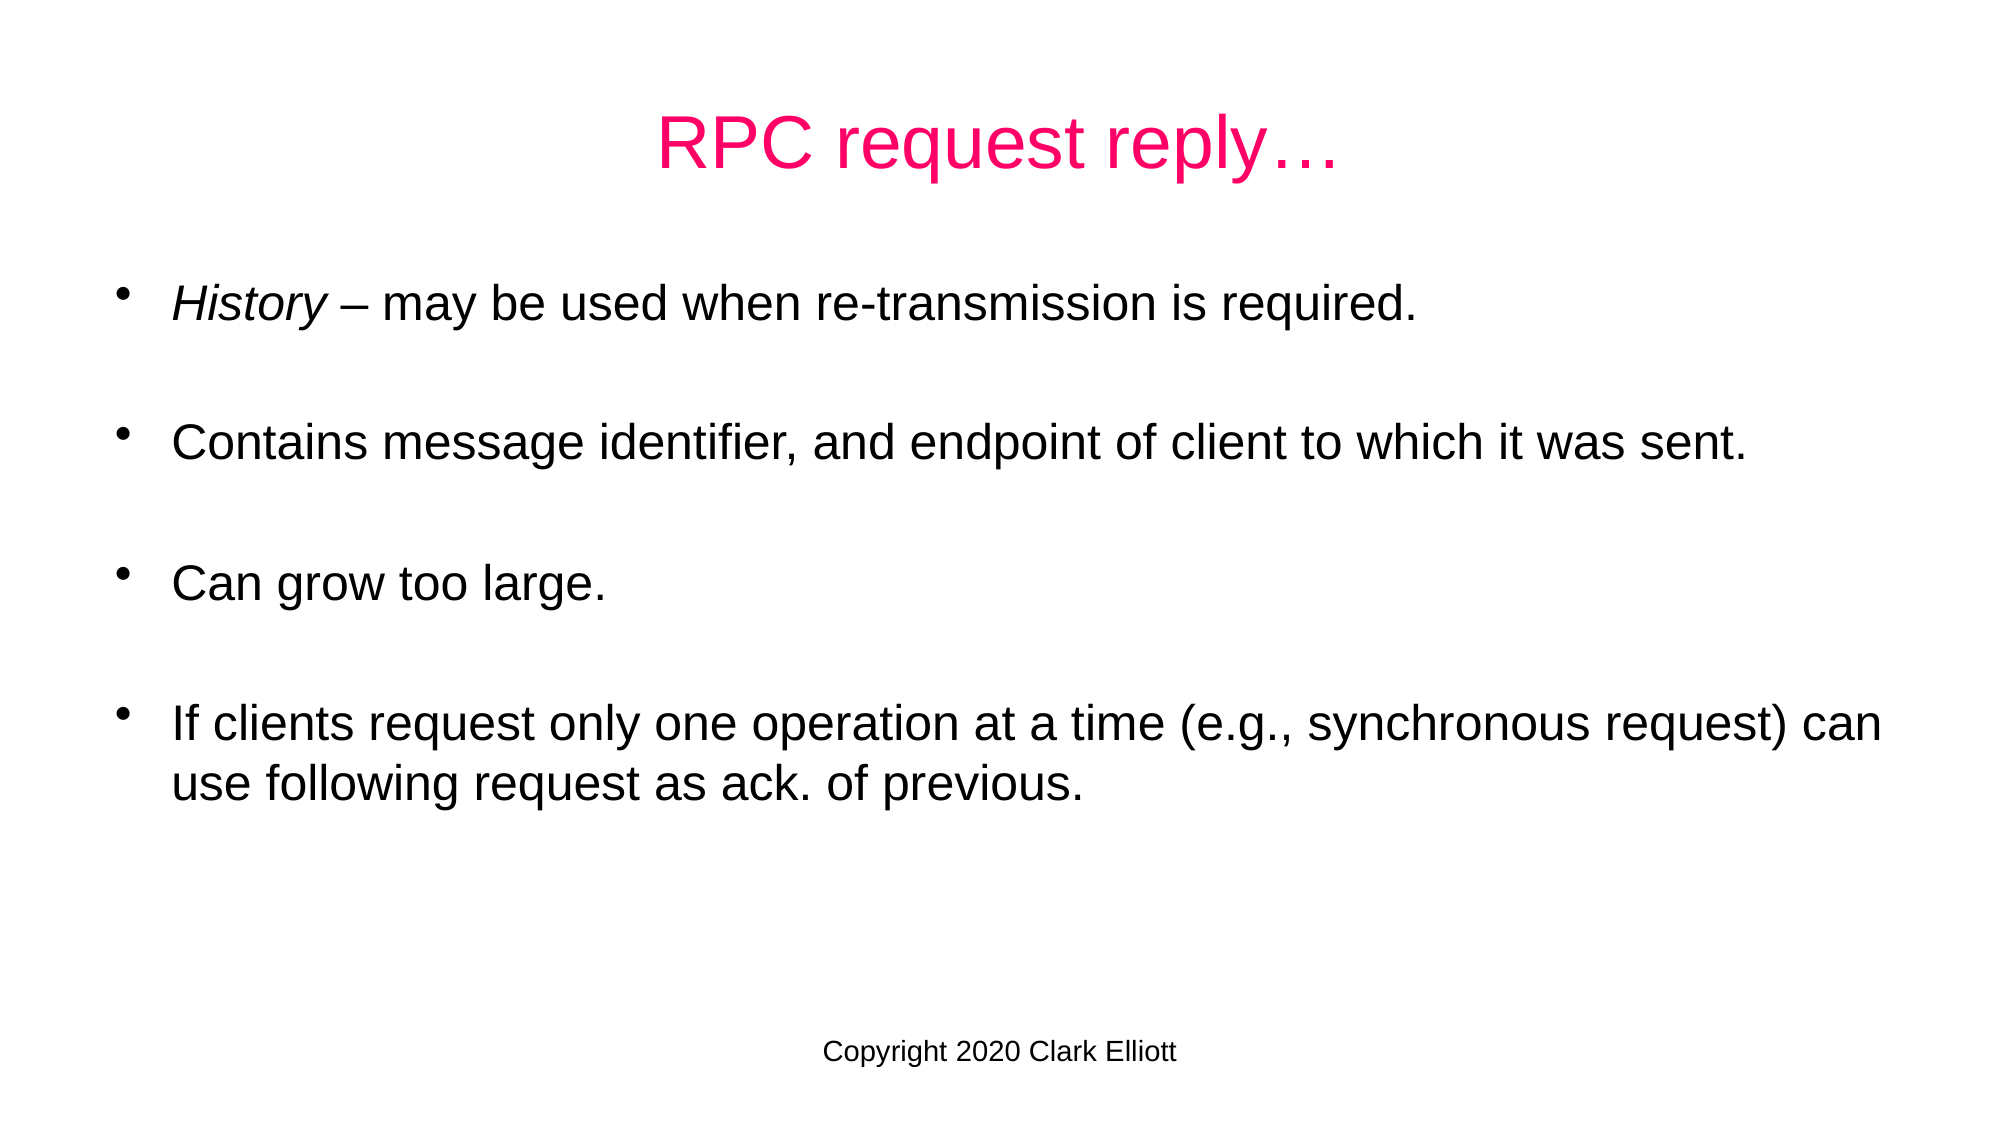

RPC request reply…
History – may be used when re-transmission is required.

Contains message identifier, and endpoint of client to which it was sent.

Can grow too large.

If clients request only one operation at a time (e.g., synchronous request) can use following request as ack. of previous.
Copyright 2020 Clark Elliott